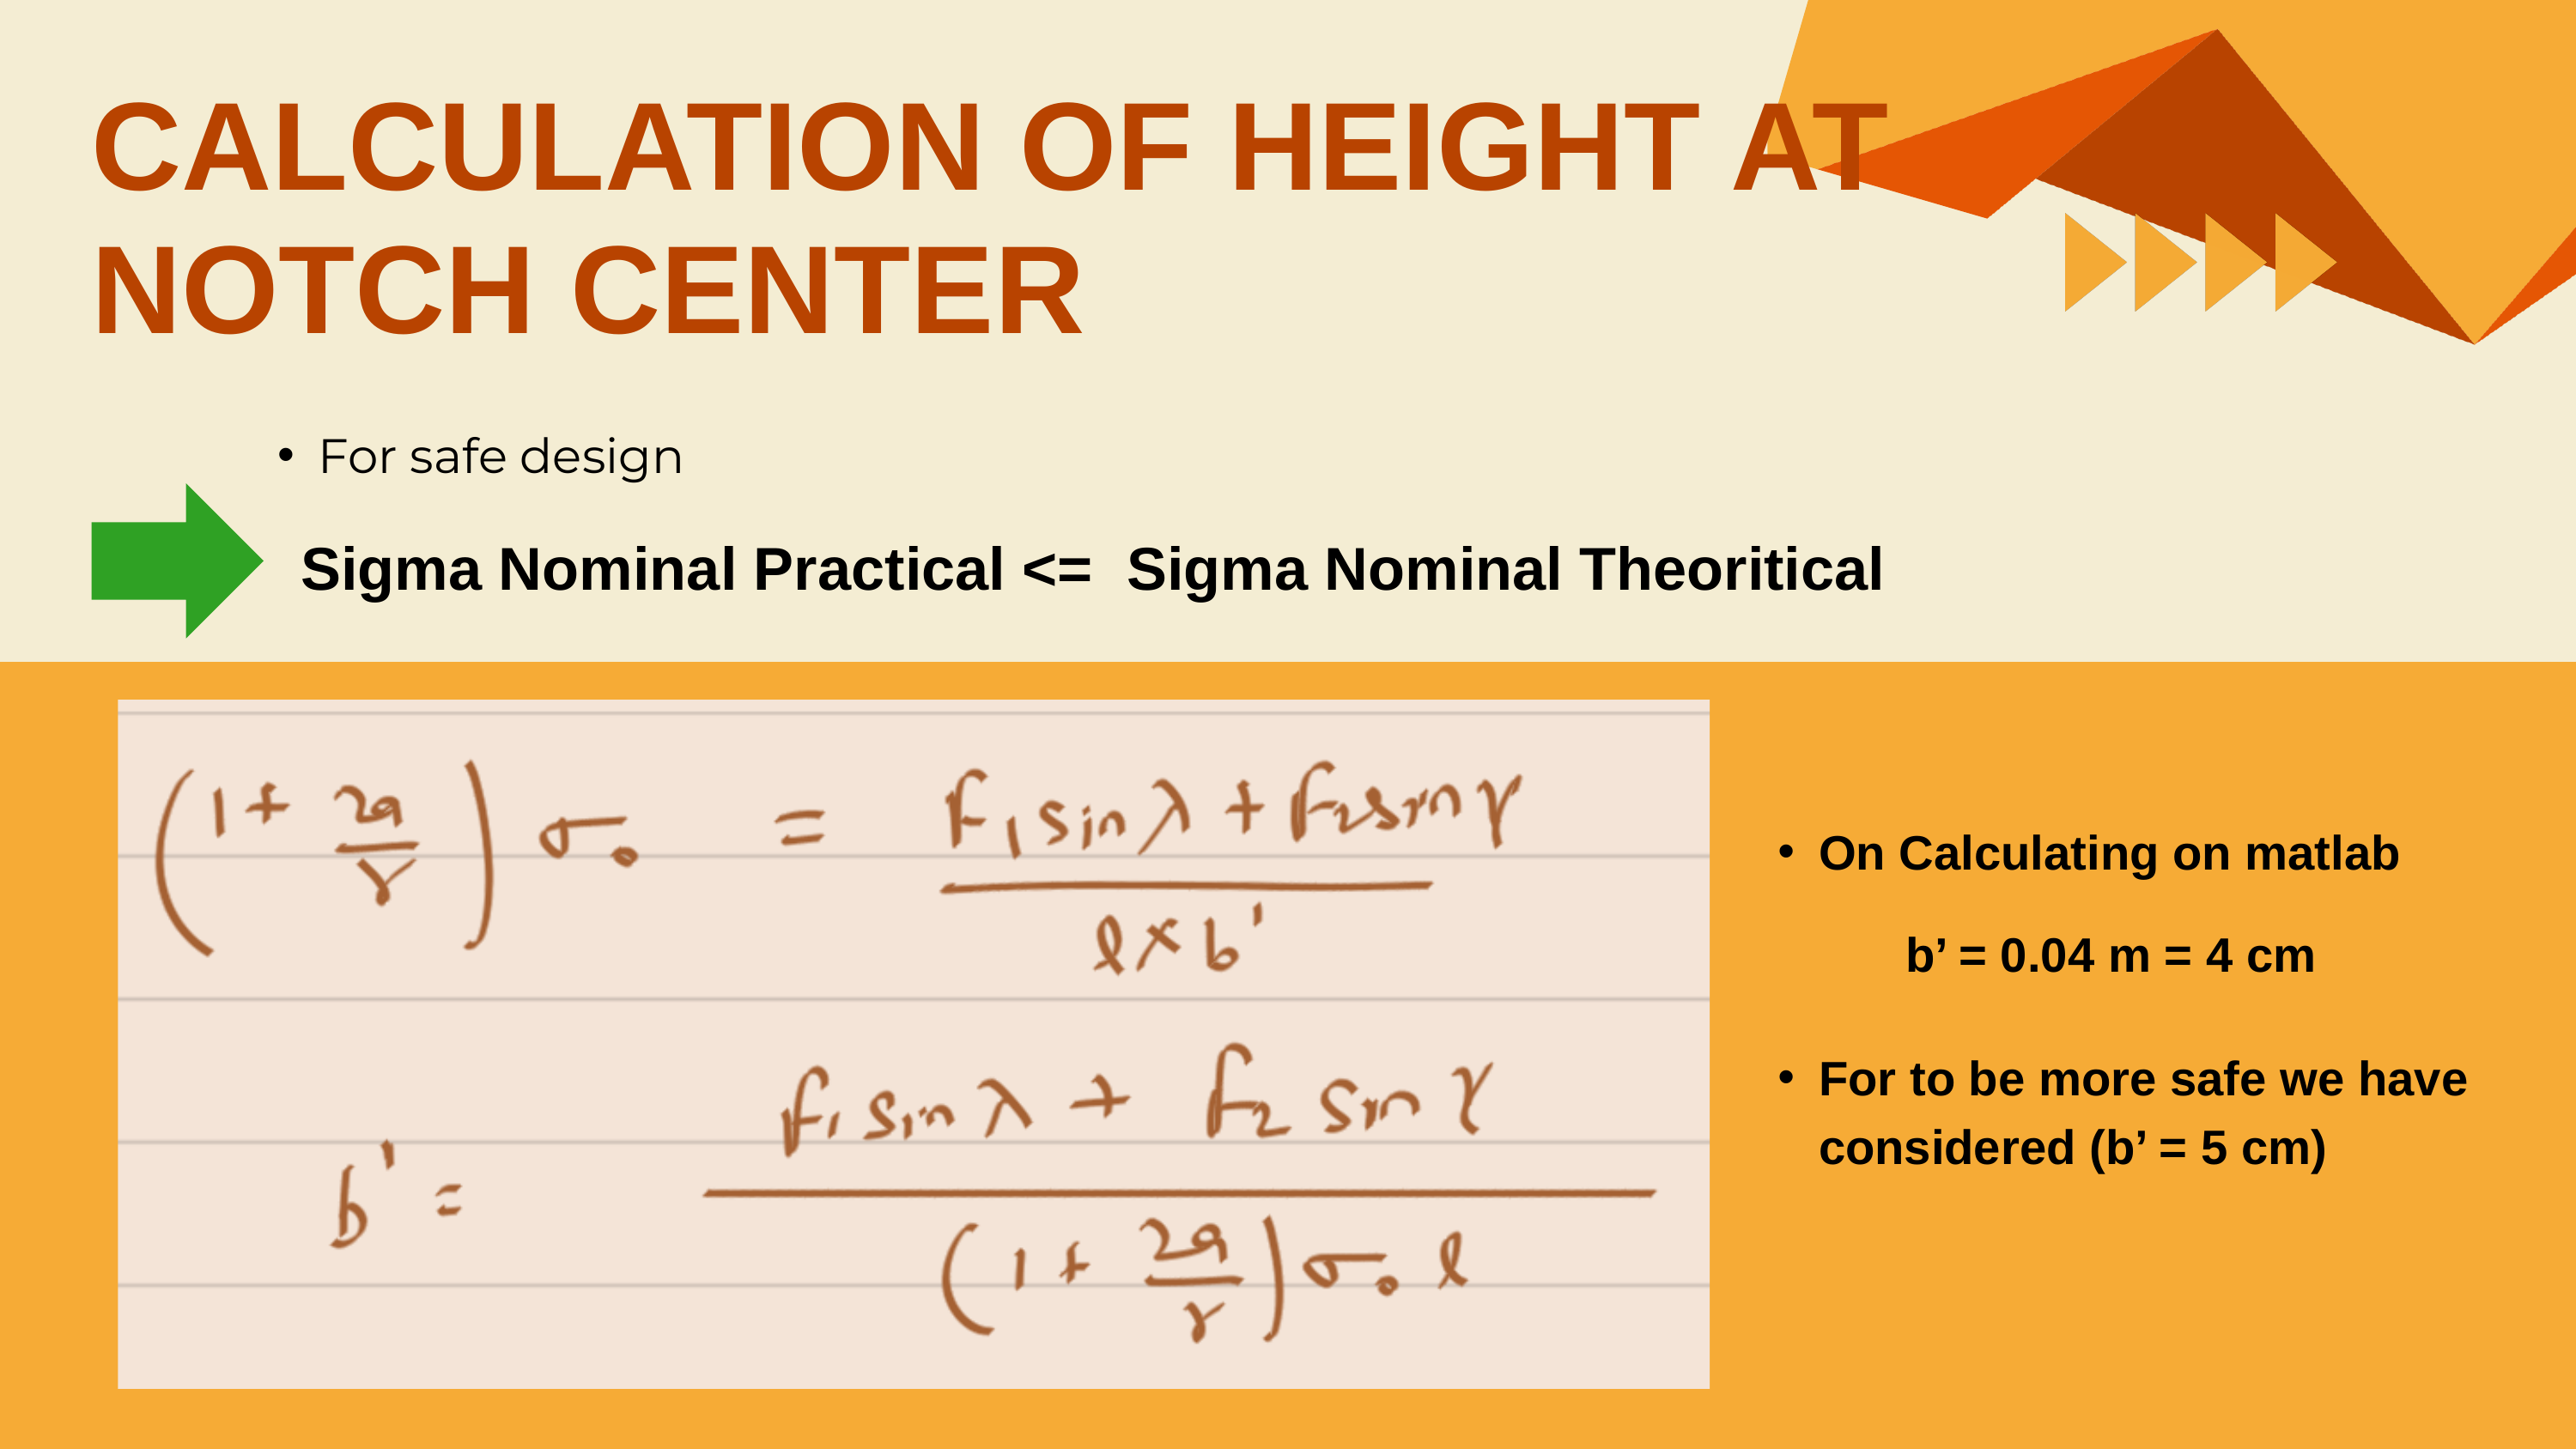

CALCULATION OF HEIGHT AT NOTCH CENTER

For safe design

Sigma Nominal Practical <=  Sigma Nominal Theoritical

On Calculating on matlab
b’ = 0.04 m = 4 cm
For to be more safe we have considered (b’ = 5 cm)